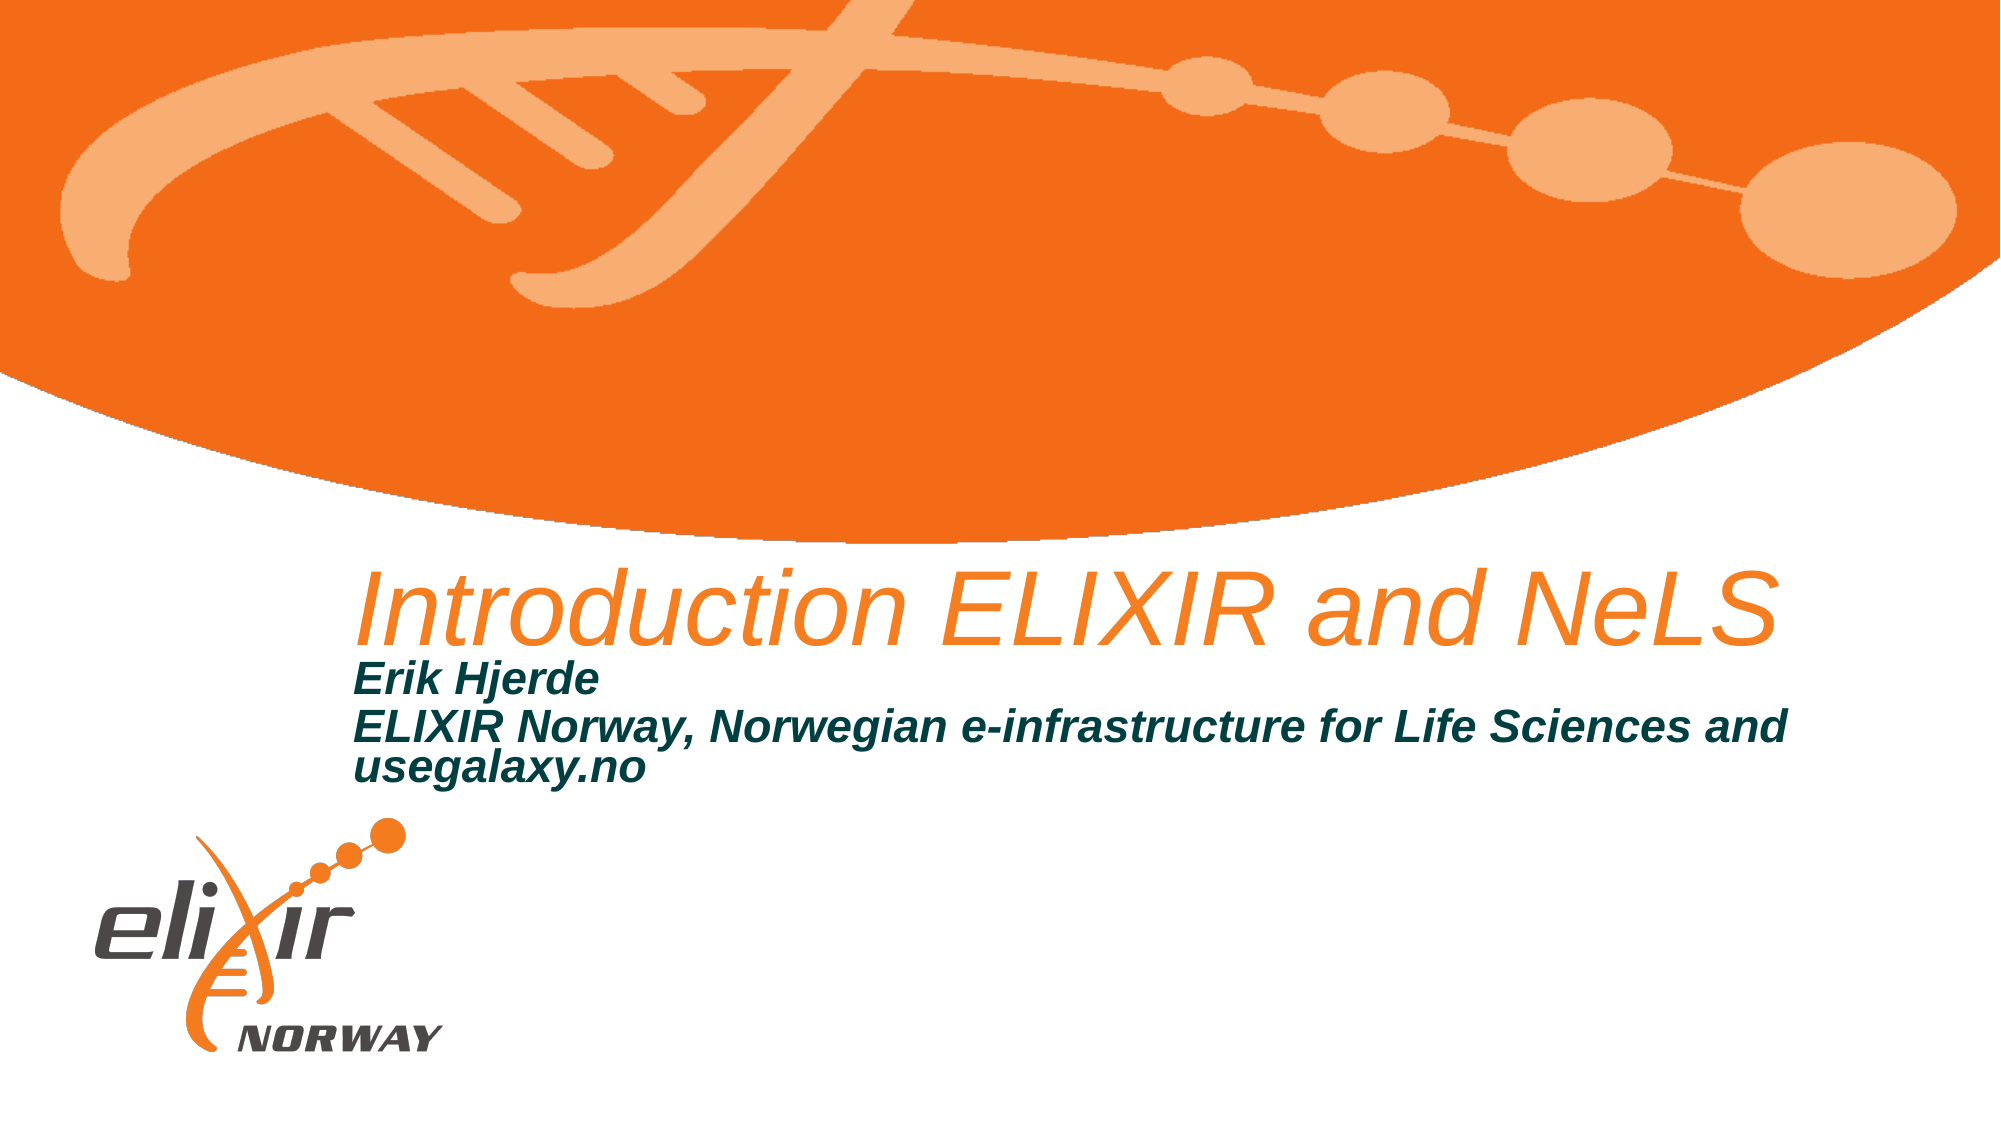

Introduction ELIXIR and NeLS
Erik Hjerde
ELIXIR Norway, Norwegian e-infrastructure for Life Sciences and usegalaxy.no